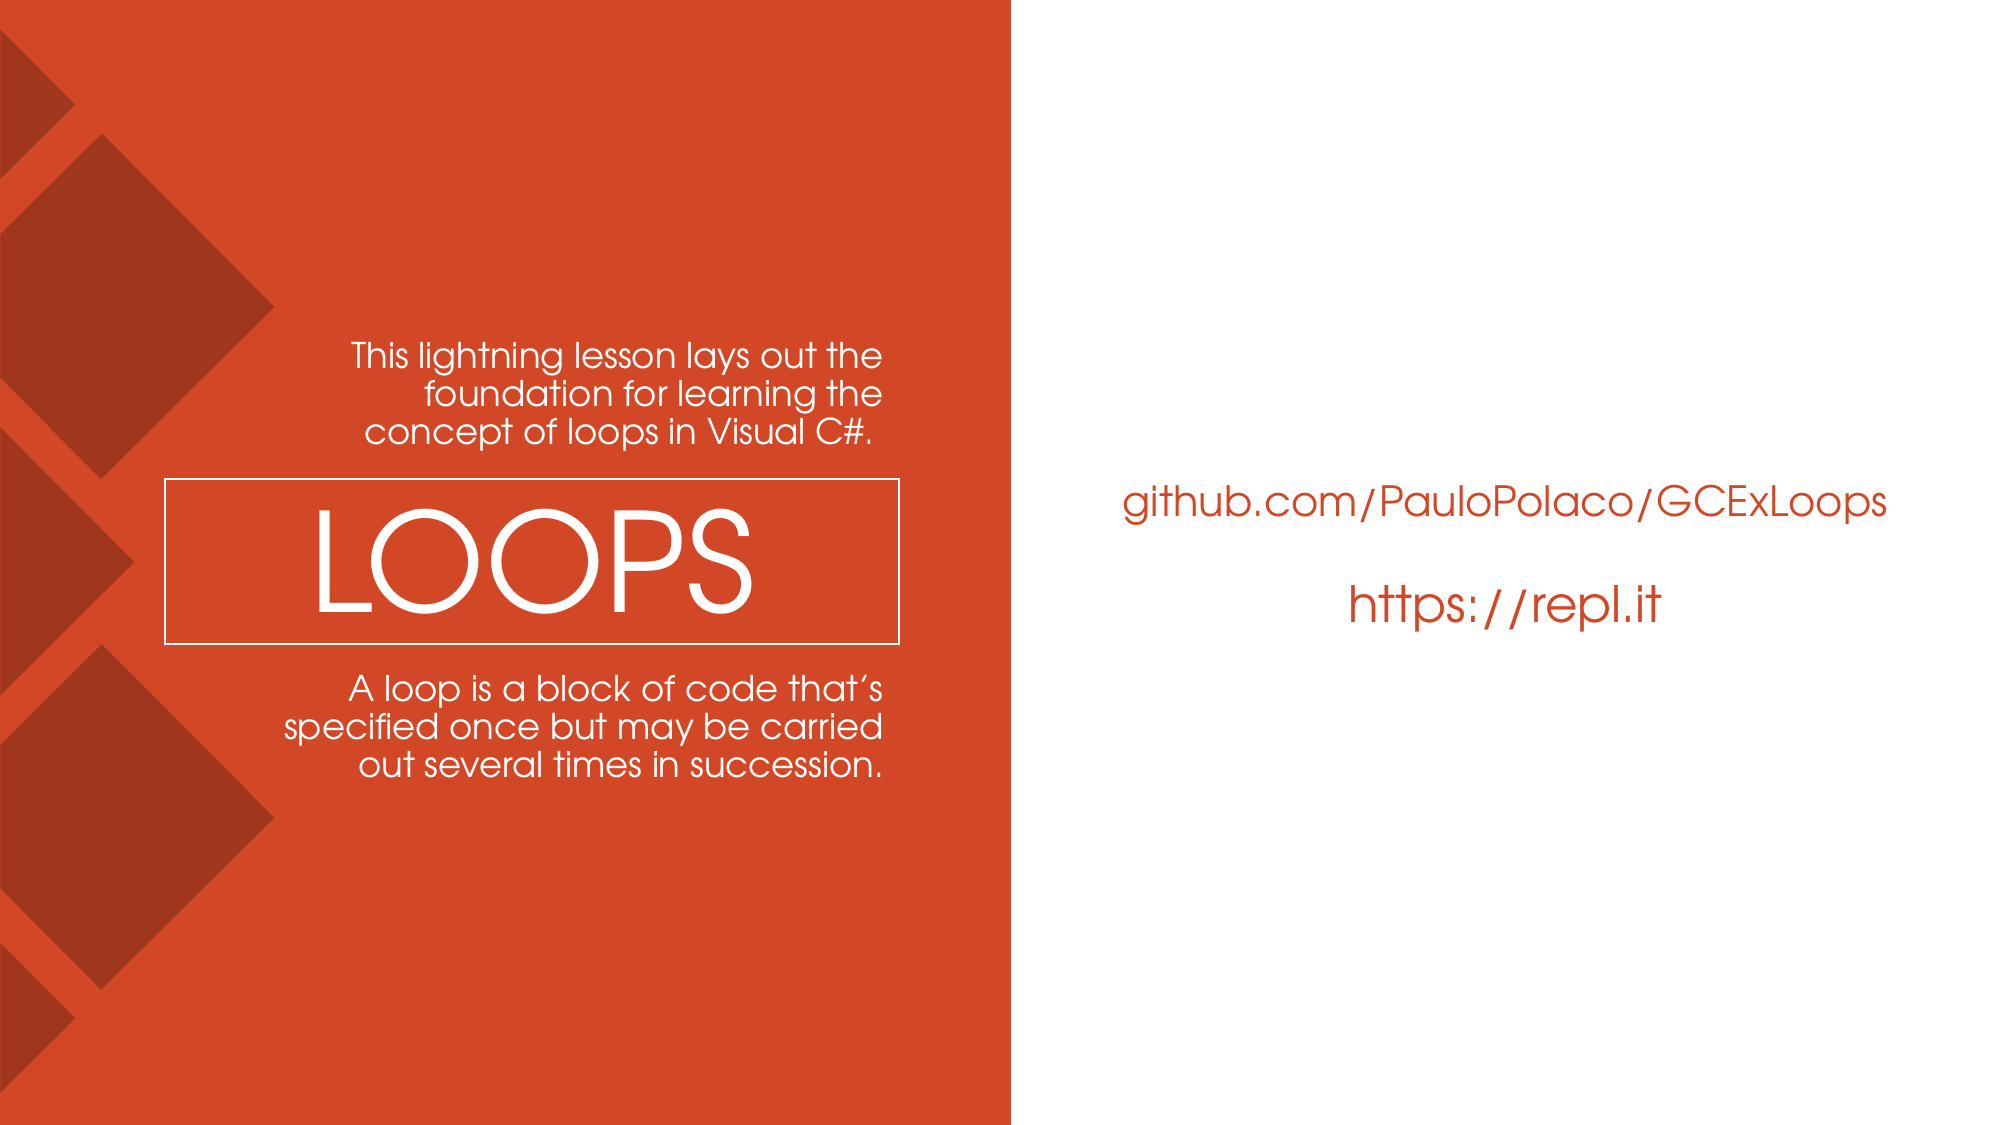

This lightning lesson lays out the foundation for learning the concept of loops in Visual C#.
# github.com/PauloPolaco/GCExLoops https://repl.it
LOOPS
A loop is a block of code that’s specified once but may be carried out several times in succession.